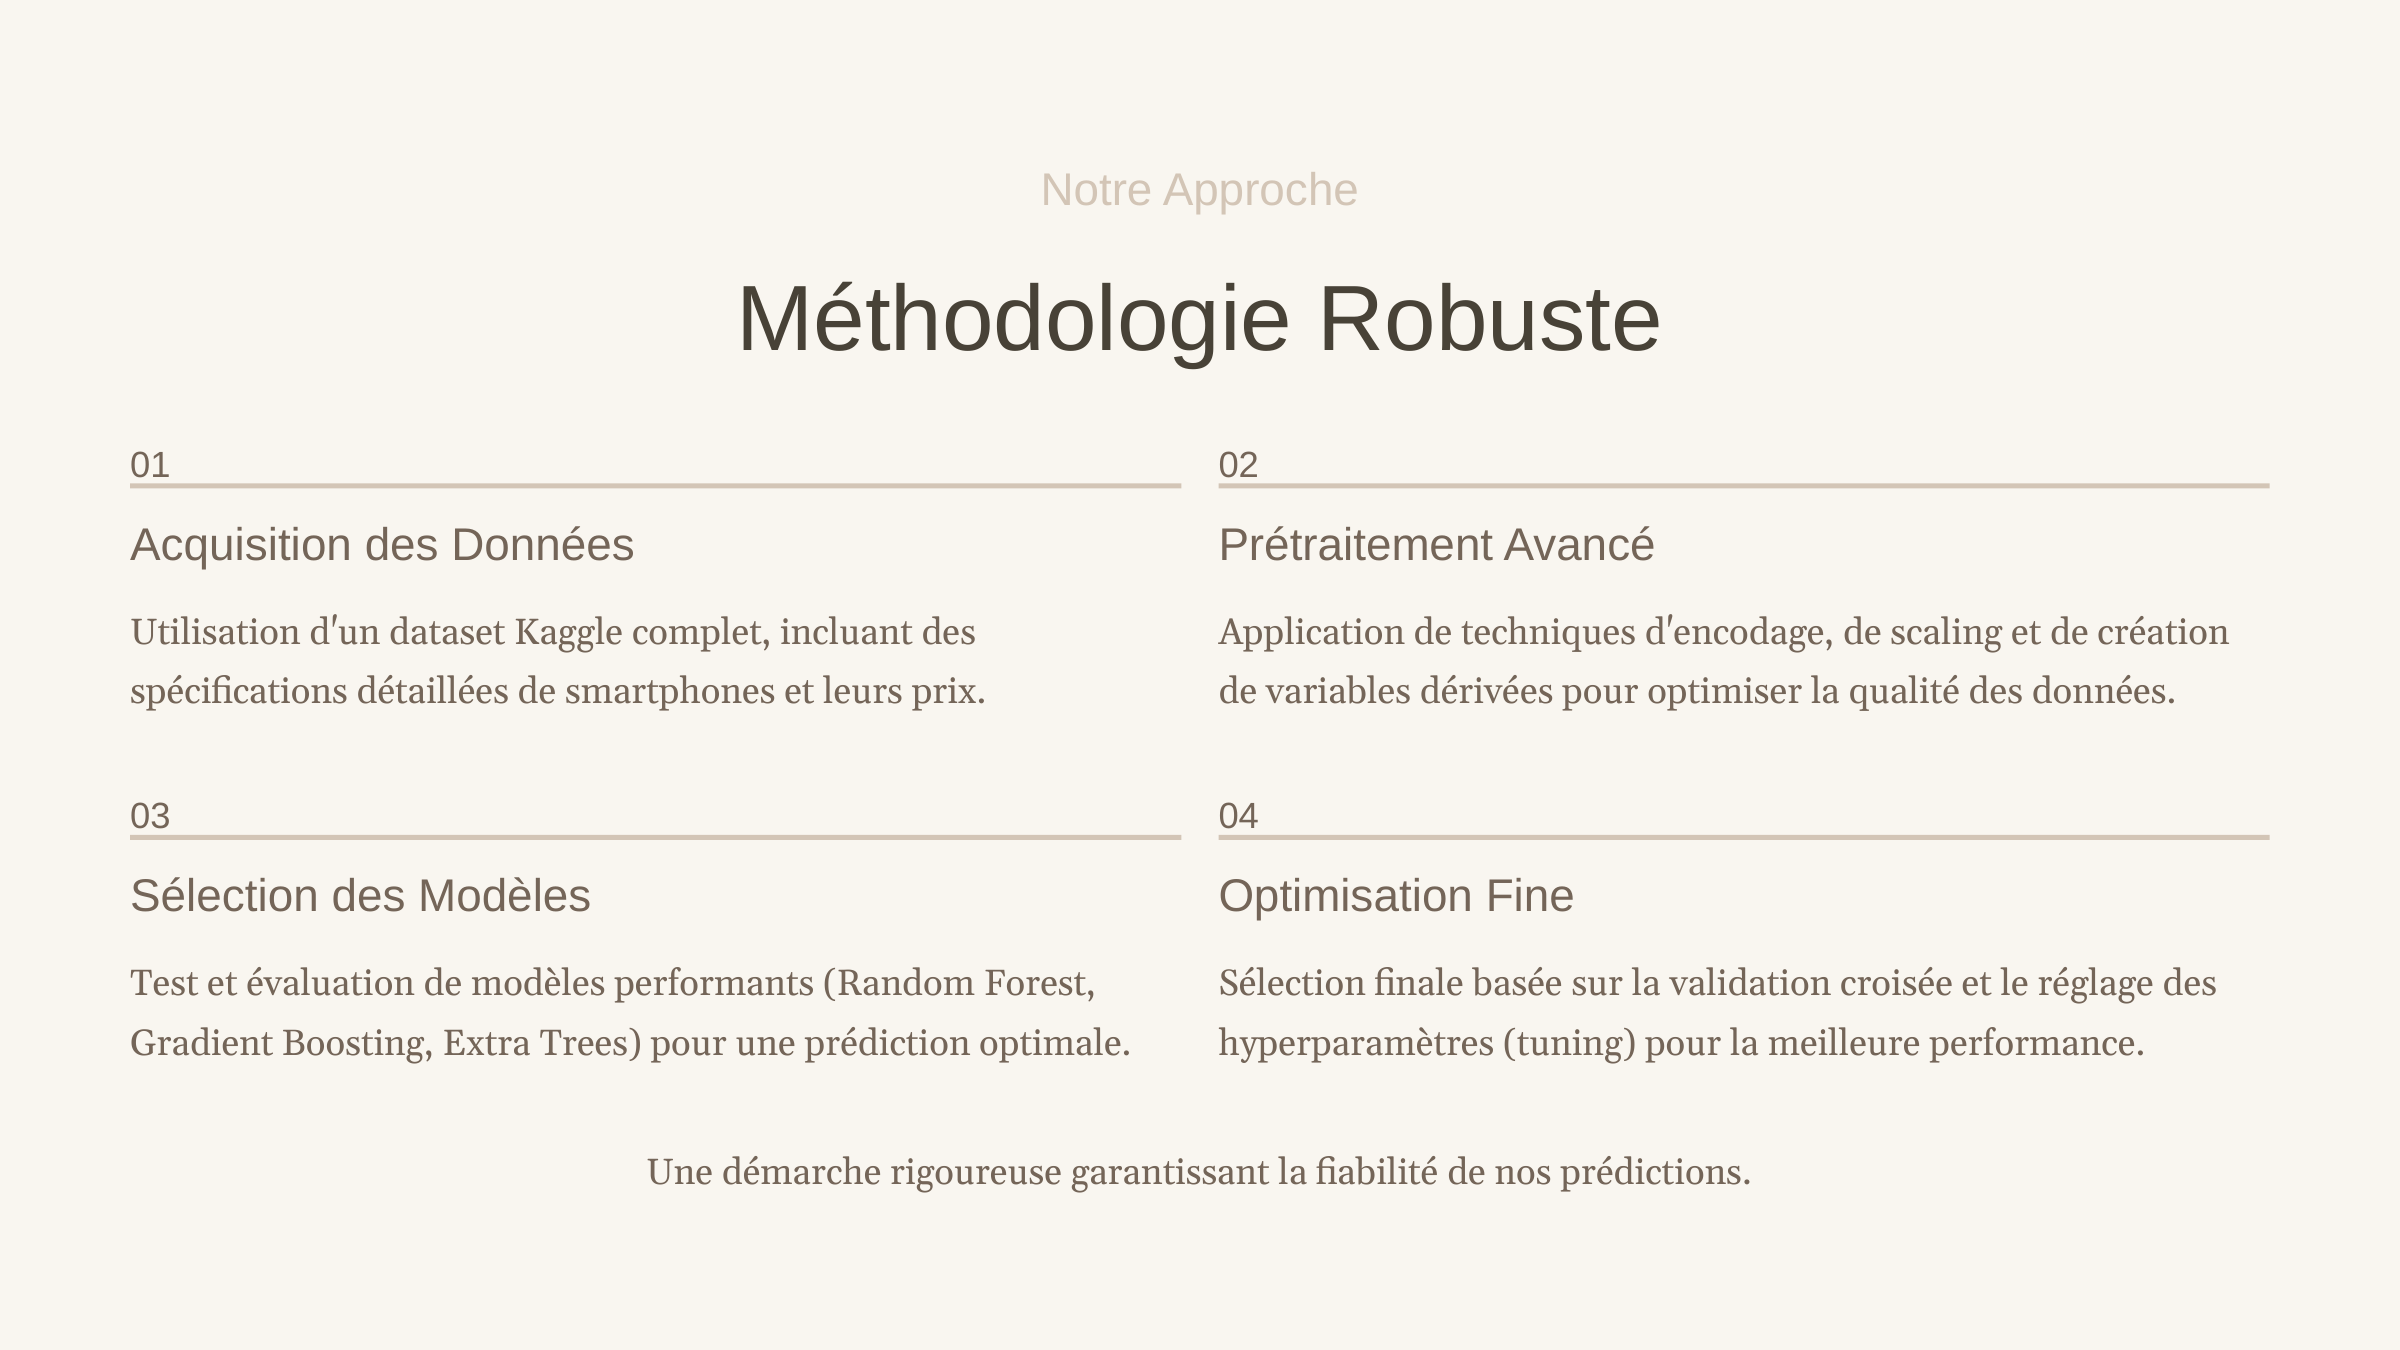

Notre Approche
Méthodologie Robuste
01
02

Acquisition des Données
Prétraitement Avancé
Utilisation d'un dataset Kaggle complet, incluant des spécifications détaillées de smartphones et leurs prix.
Application de techniques d'encodage, de scaling et de création de variables dérivées pour optimiser la qualité des données.
03
04

Sélection des Modèles
Optimisation Fine
Test et évaluation de modèles performants (Random Forest, Gradient Boosting, Extra Trees) pour une prédiction optimale.
Sélection finale basée sur la validation croisée et le réglage des hyperparamètres (tuning) pour la meilleure performance.
Une démarche rigoureuse garantissant la fiabilité de nos prédictions.